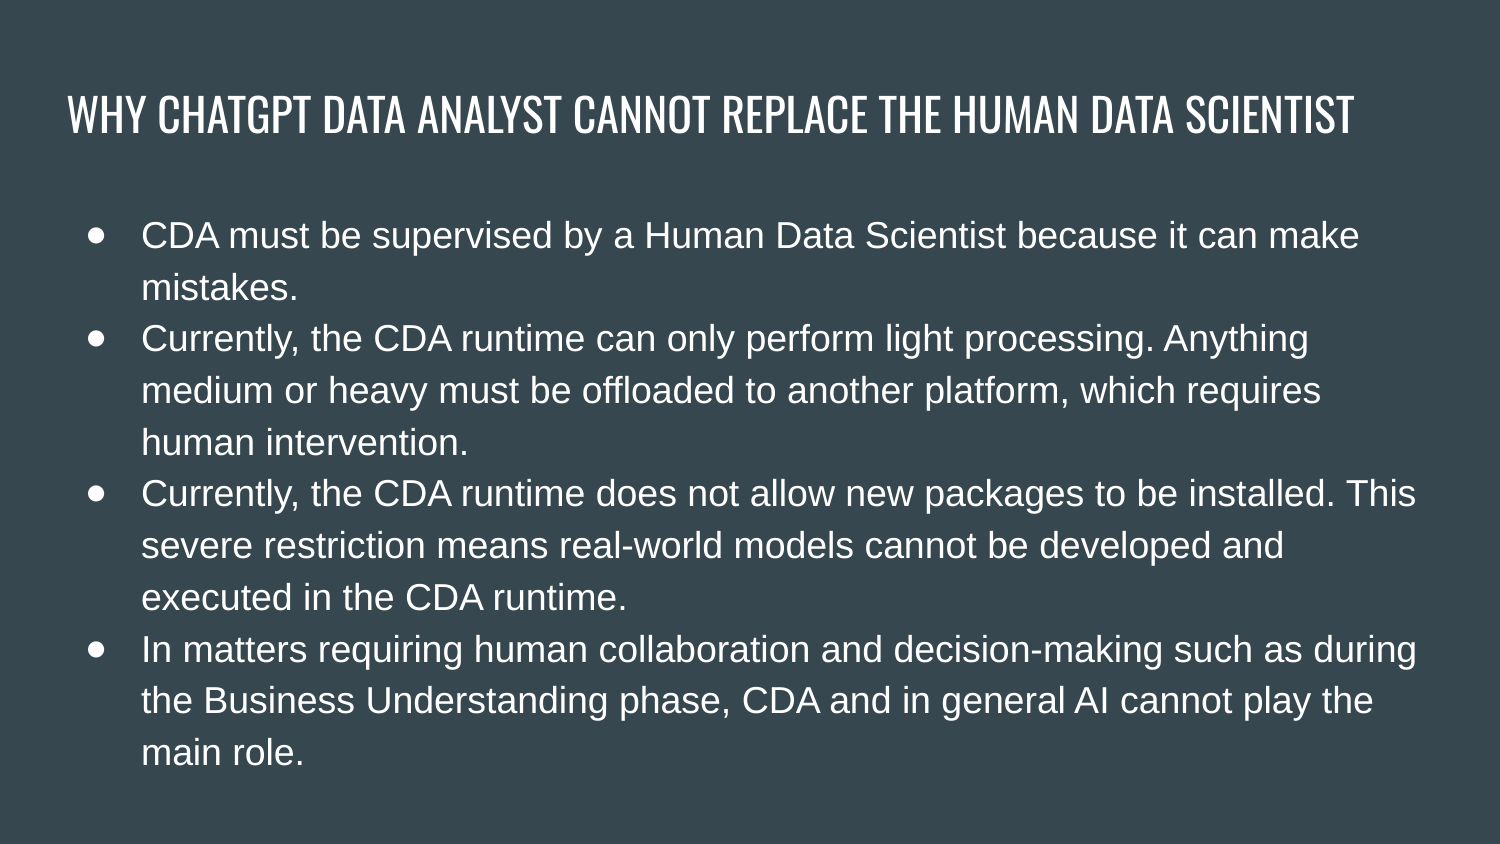

# WHY CHATGPT DATA ANALYST CANNOT REPLACE THE HUMAN DATA SCIENTIST
CDA must be supervised by a Human Data Scientist because it can make mistakes.
Currently, the CDA runtime can only perform light processing. Anything medium or heavy must be offloaded to another platform, which requires human intervention.
Currently, the CDA runtime does not allow new packages to be installed. This severe restriction means real-world models cannot be developed and executed in the CDA runtime.
In matters requiring human collaboration and decision-making such as during the Business Understanding phase, CDA and in general AI cannot play the main role.